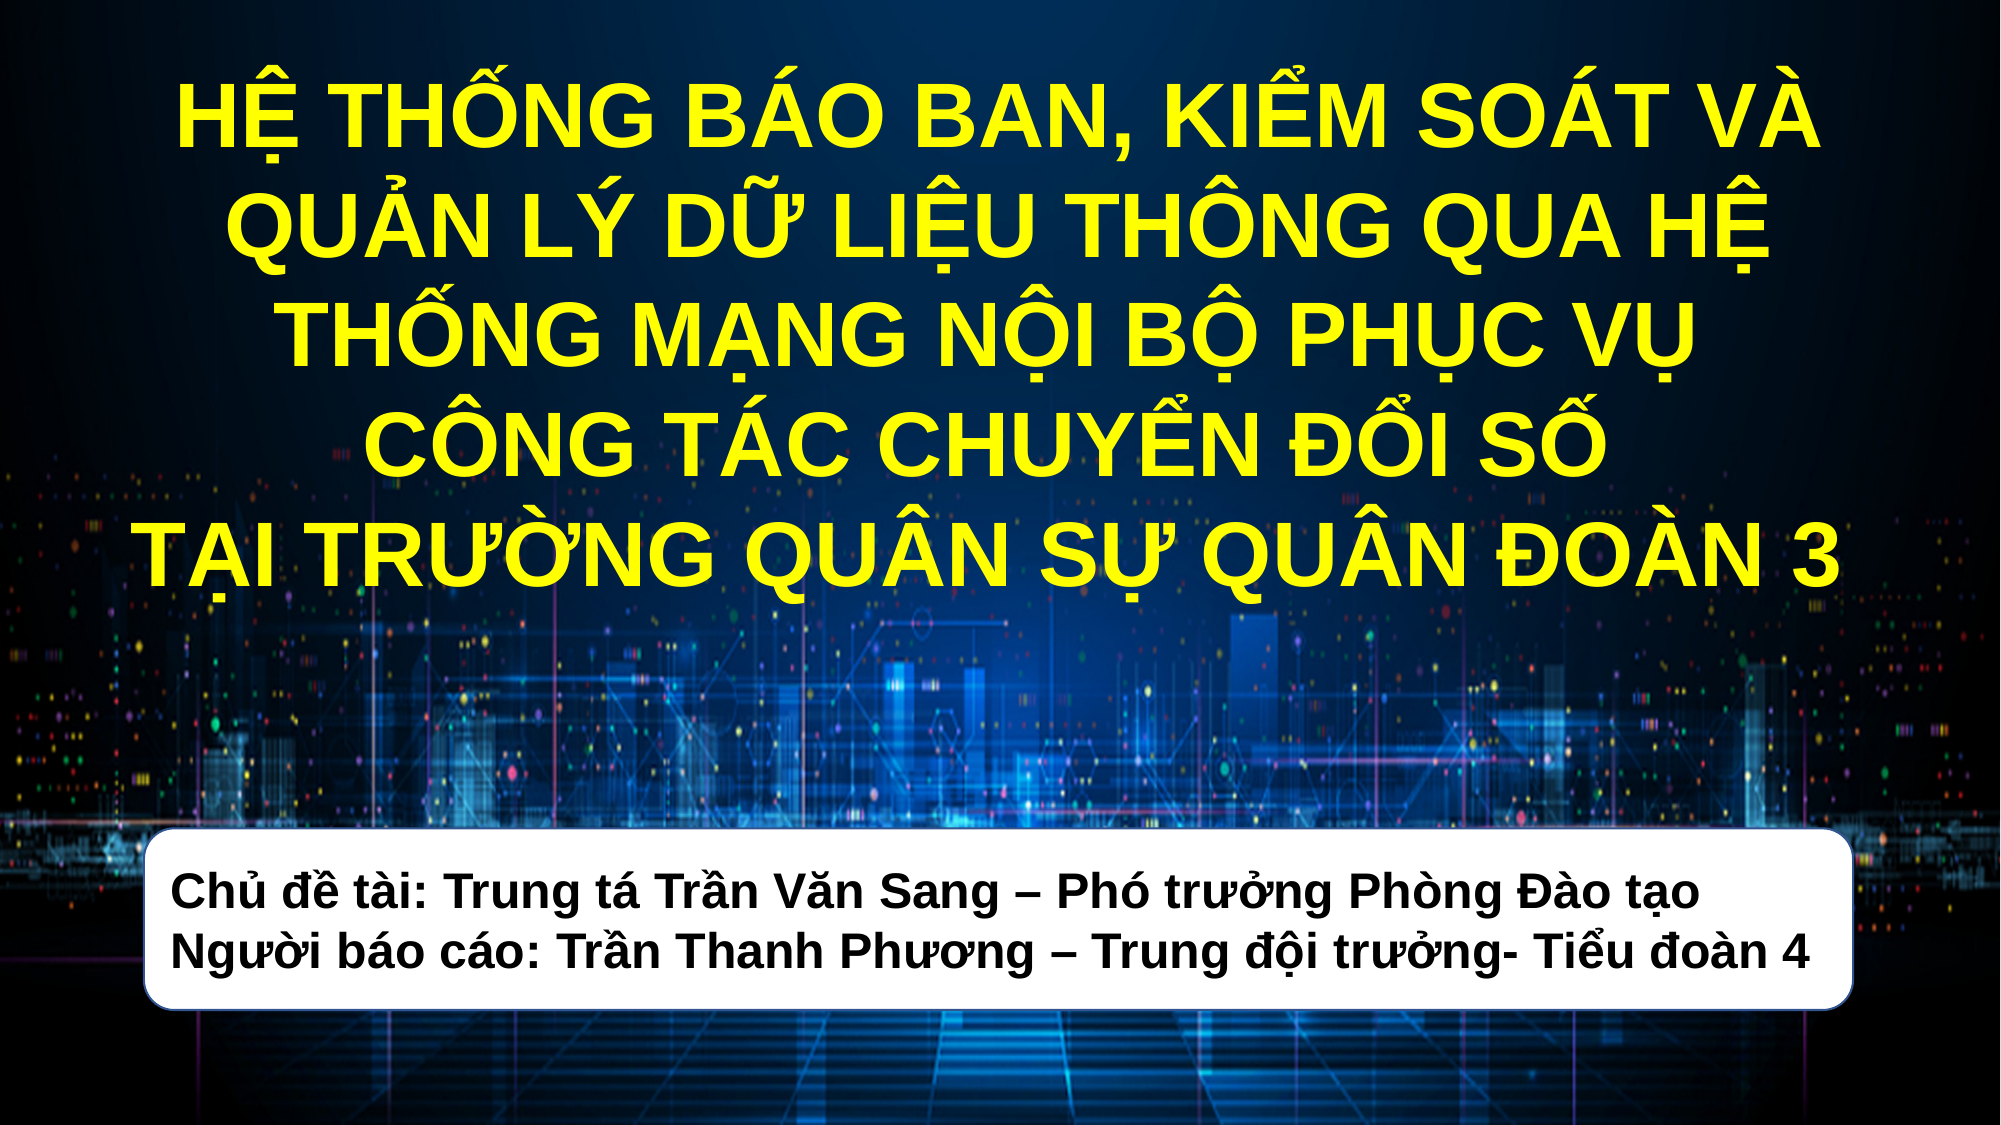

HỆ THỐNG BÁO BAN, KIỂM SOÁT VÀ QUẢN LÝ DỮ LIỆU THÔNG QUA HỆ THỐNG MẠNG NỘI BỘ PHỤC VỤ
CÔNG TÁC CHUYỂN ĐỔI SỐ
TẠI TRƯỜNG QUÂN SỰ QUÂN ĐOÀN 3

Chủ đề tài: Trung tá Trần Văn Sang – Phó trưởng Phòng Đào tạo
Người báo cáo: Trần Thanh Phương – Trung đội trưởng- Tiểu đoàn 4